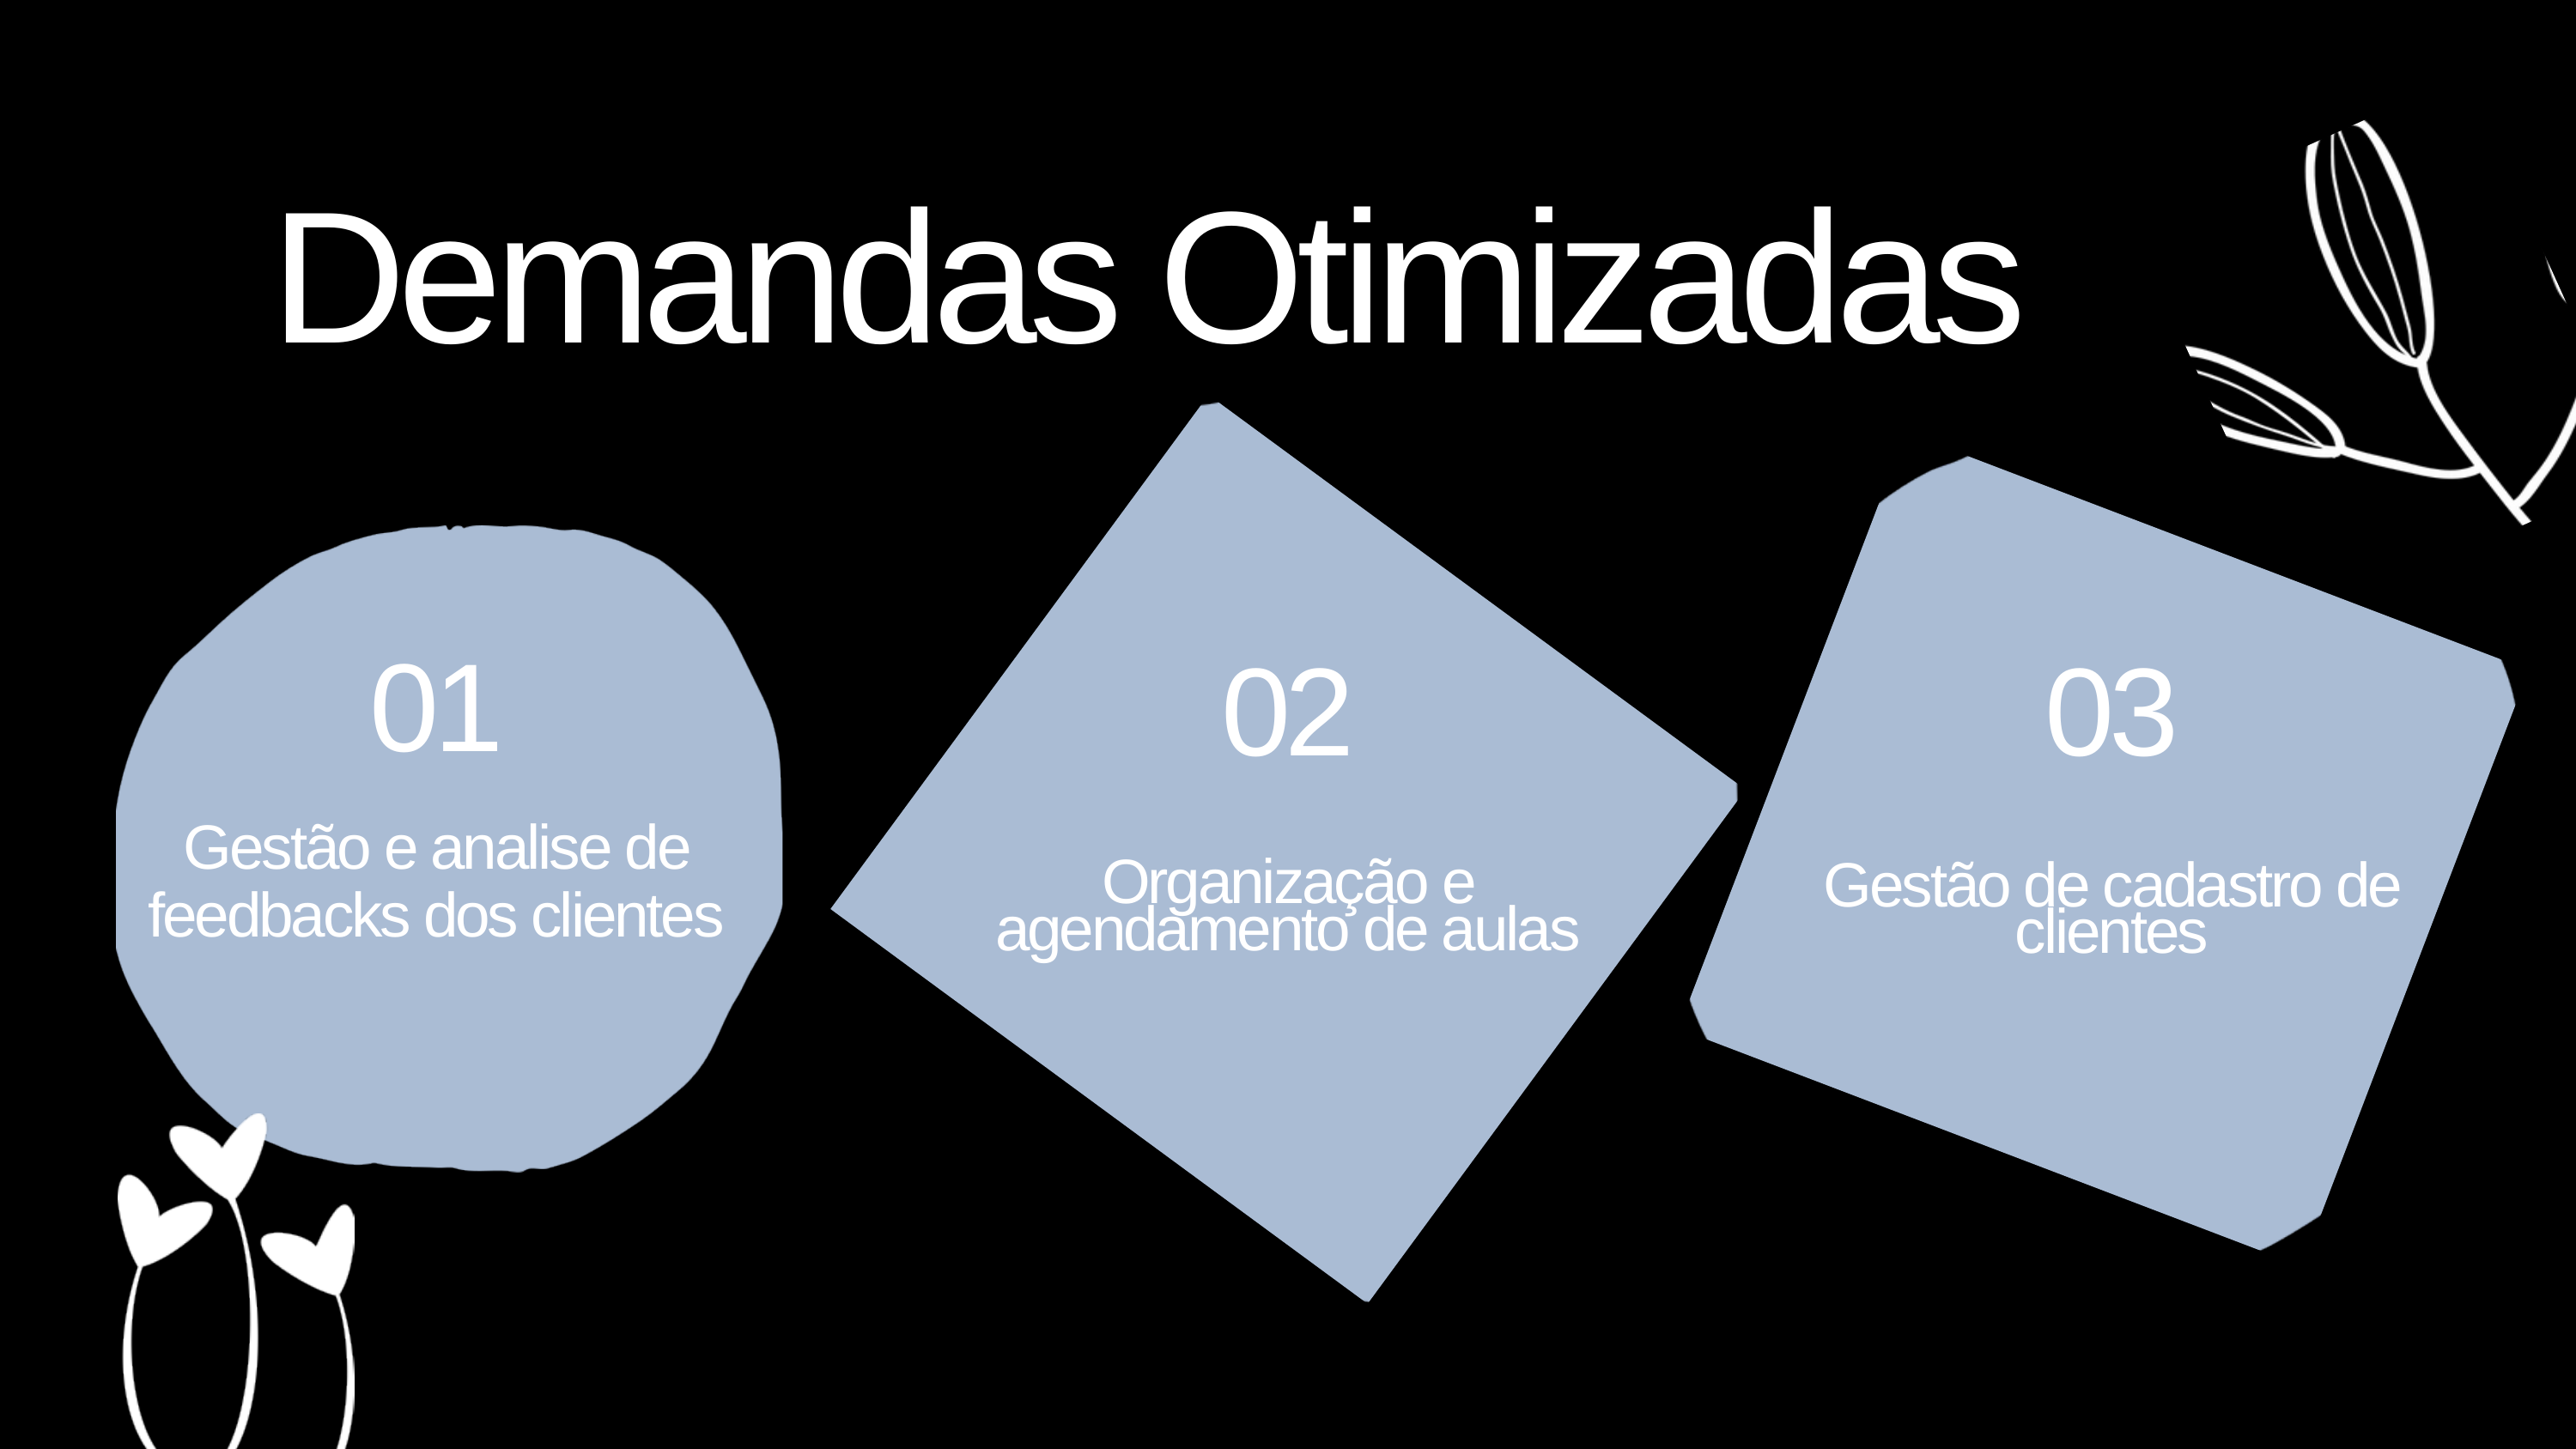

Demandas Otimizadas

01
03
02
Gestão e analise de feedbacks dos clientes
Organização e agendamento de aulas
Gestão de cadastro de clientes